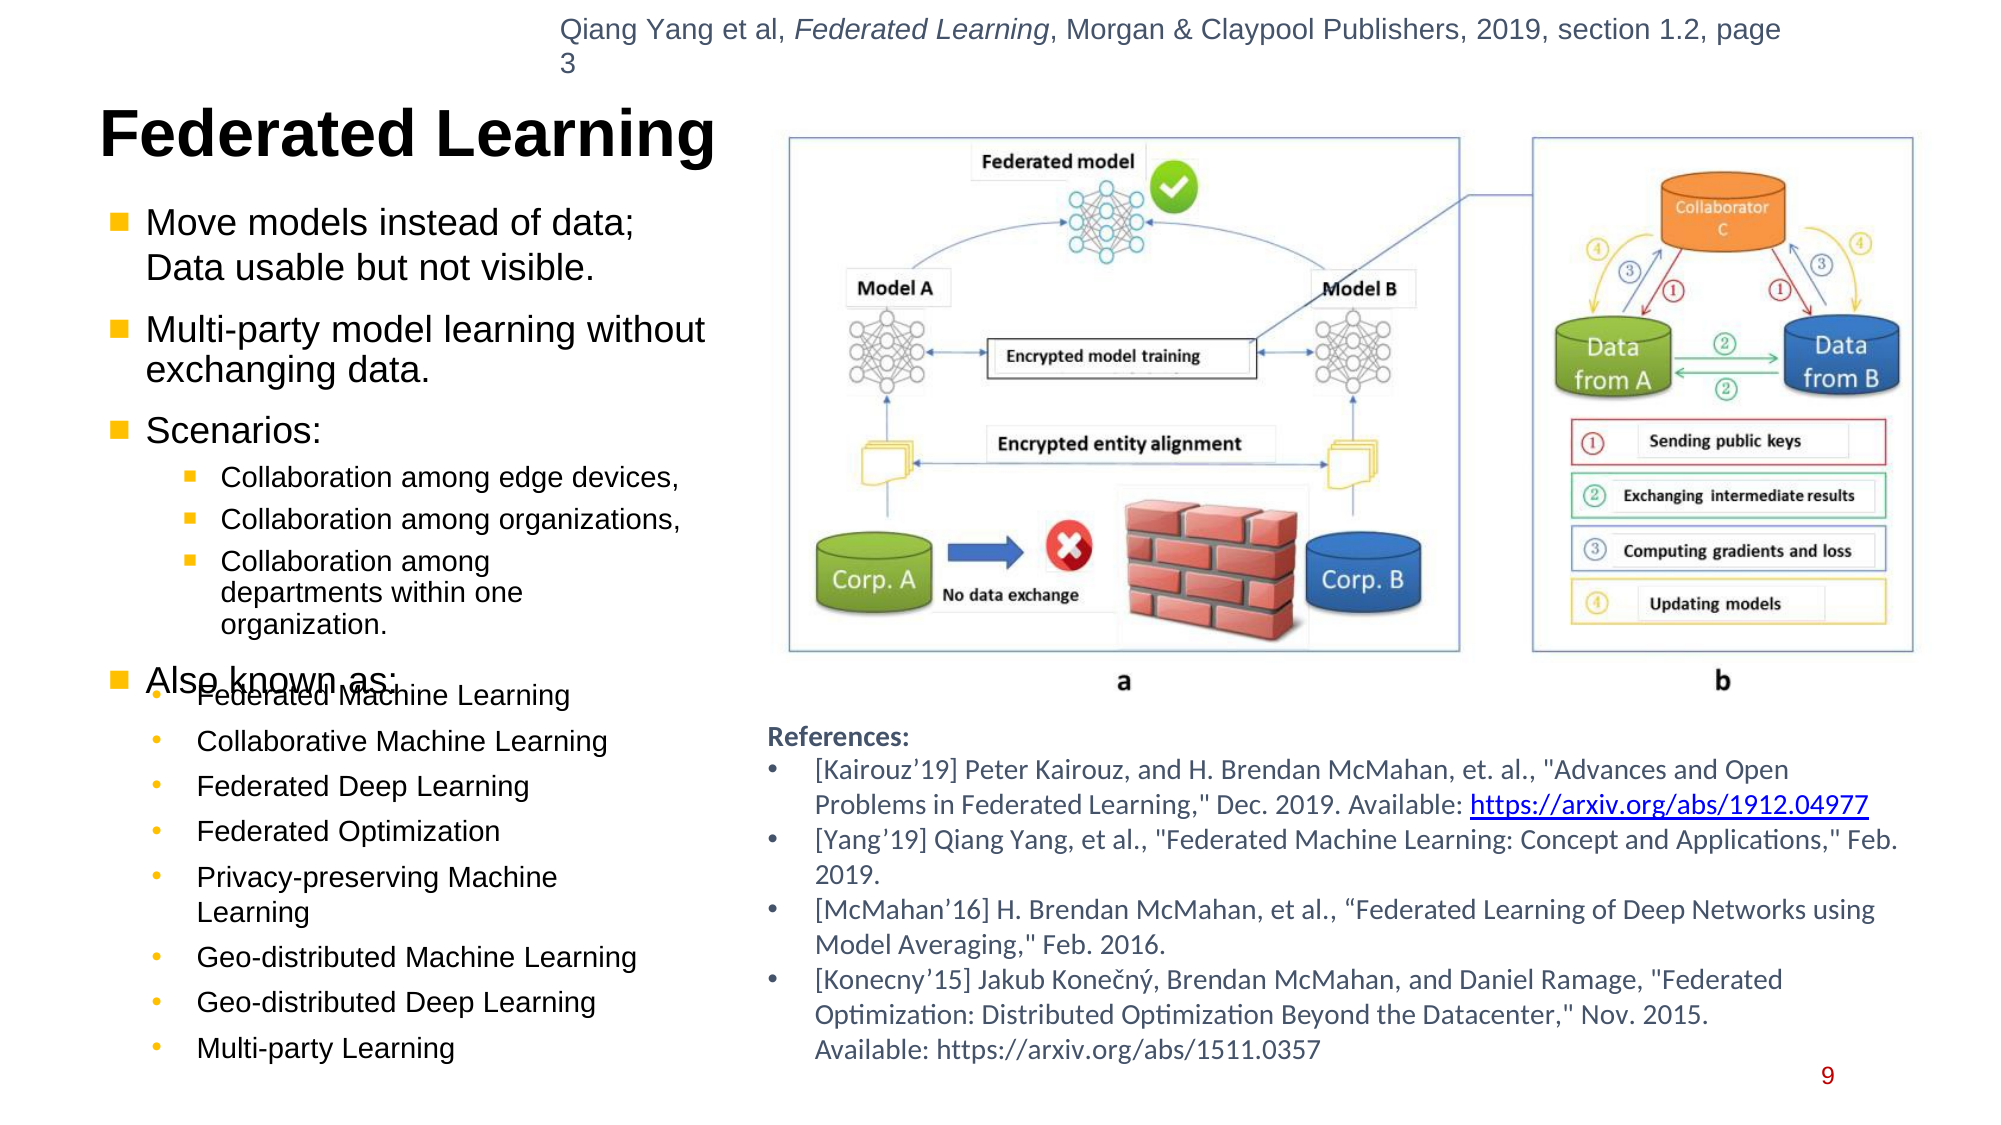

Qiang Yang et al, Federated Learning, Morgan & Claypool Publishers, 2019, section 1.2, page 3
# Federated Learning

Move models instead of data; Data usable but not visible.
Multi-party model learning without exchanging data.
Scenarios:
Collaboration among edge devices,
Collaboration among organizations,
Collaboration among departments within one organization.
Also known as:
Federated Machine Learning
Collaborative Machine Learning
Federated Deep Learning
Federated Optimization
Privacy-preserving Machine Learning
Geo-distributed Machine Learning
Geo-distributed Deep Learning
Multi-party Learning
References:
[Kairouz’19] Peter Kairouz, and H. Brendan McMahan, et. al., "Advances and Open Problems in Federated Learning," Dec. 2019. Available: https://arxiv.org/abs/1912.04977
[Yang’19] Qiang Yang, et al., "Federated Machine Learning: Concept and Applications," Feb.
2019.
[McMahan’16] H. Brendan McMahan, et al., “Federated Learning of Deep Networks using
Model Averaging," Feb. 2016.
[Konecny’15] Jakub Konečný, Brendan McMahan, and Daniel Ramage, "Federated Optimization: Distributed Optimization Beyond the Datacenter," Nov. 2015. Available: https://arxiv.org/abs/1511.0357
9